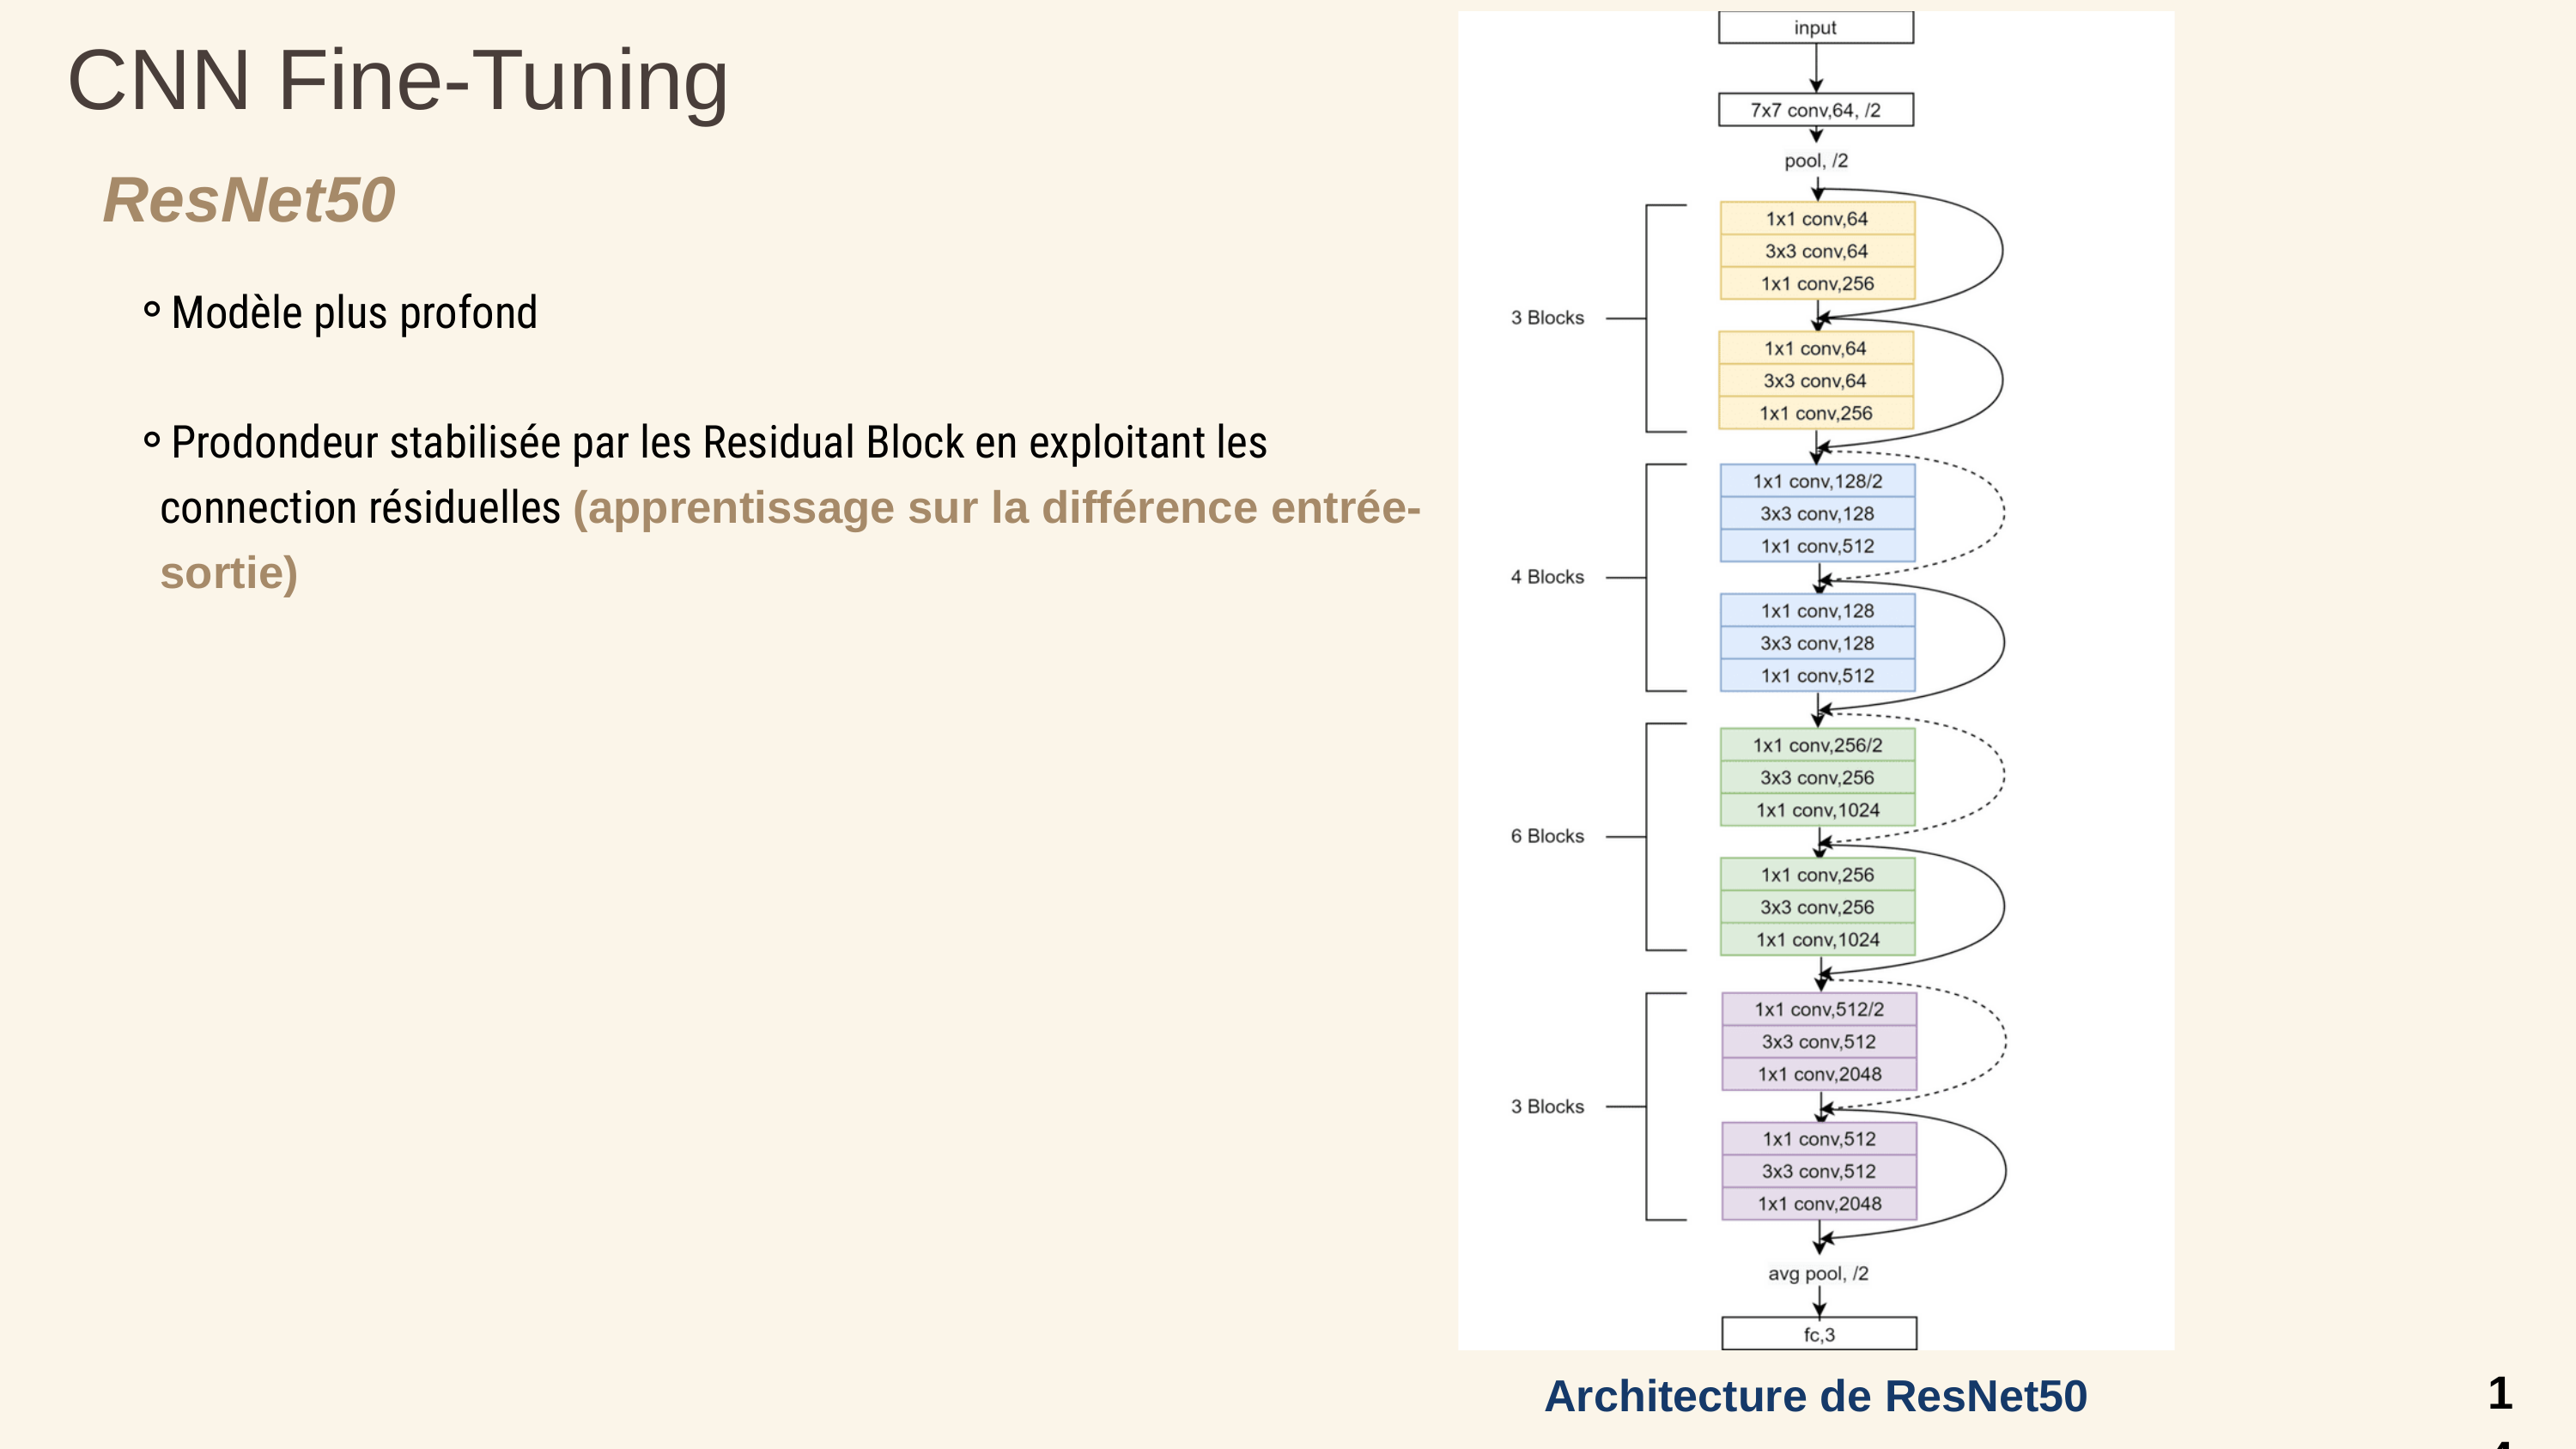

CNN Fine-Tuning
ResNet50
Modèle plus profond

Prodondeur stabilisée par les Residual Block en exploitant les connection résiduelles (apprentissage sur la différence entrée-sortie)
14
Architecture de ResNet50